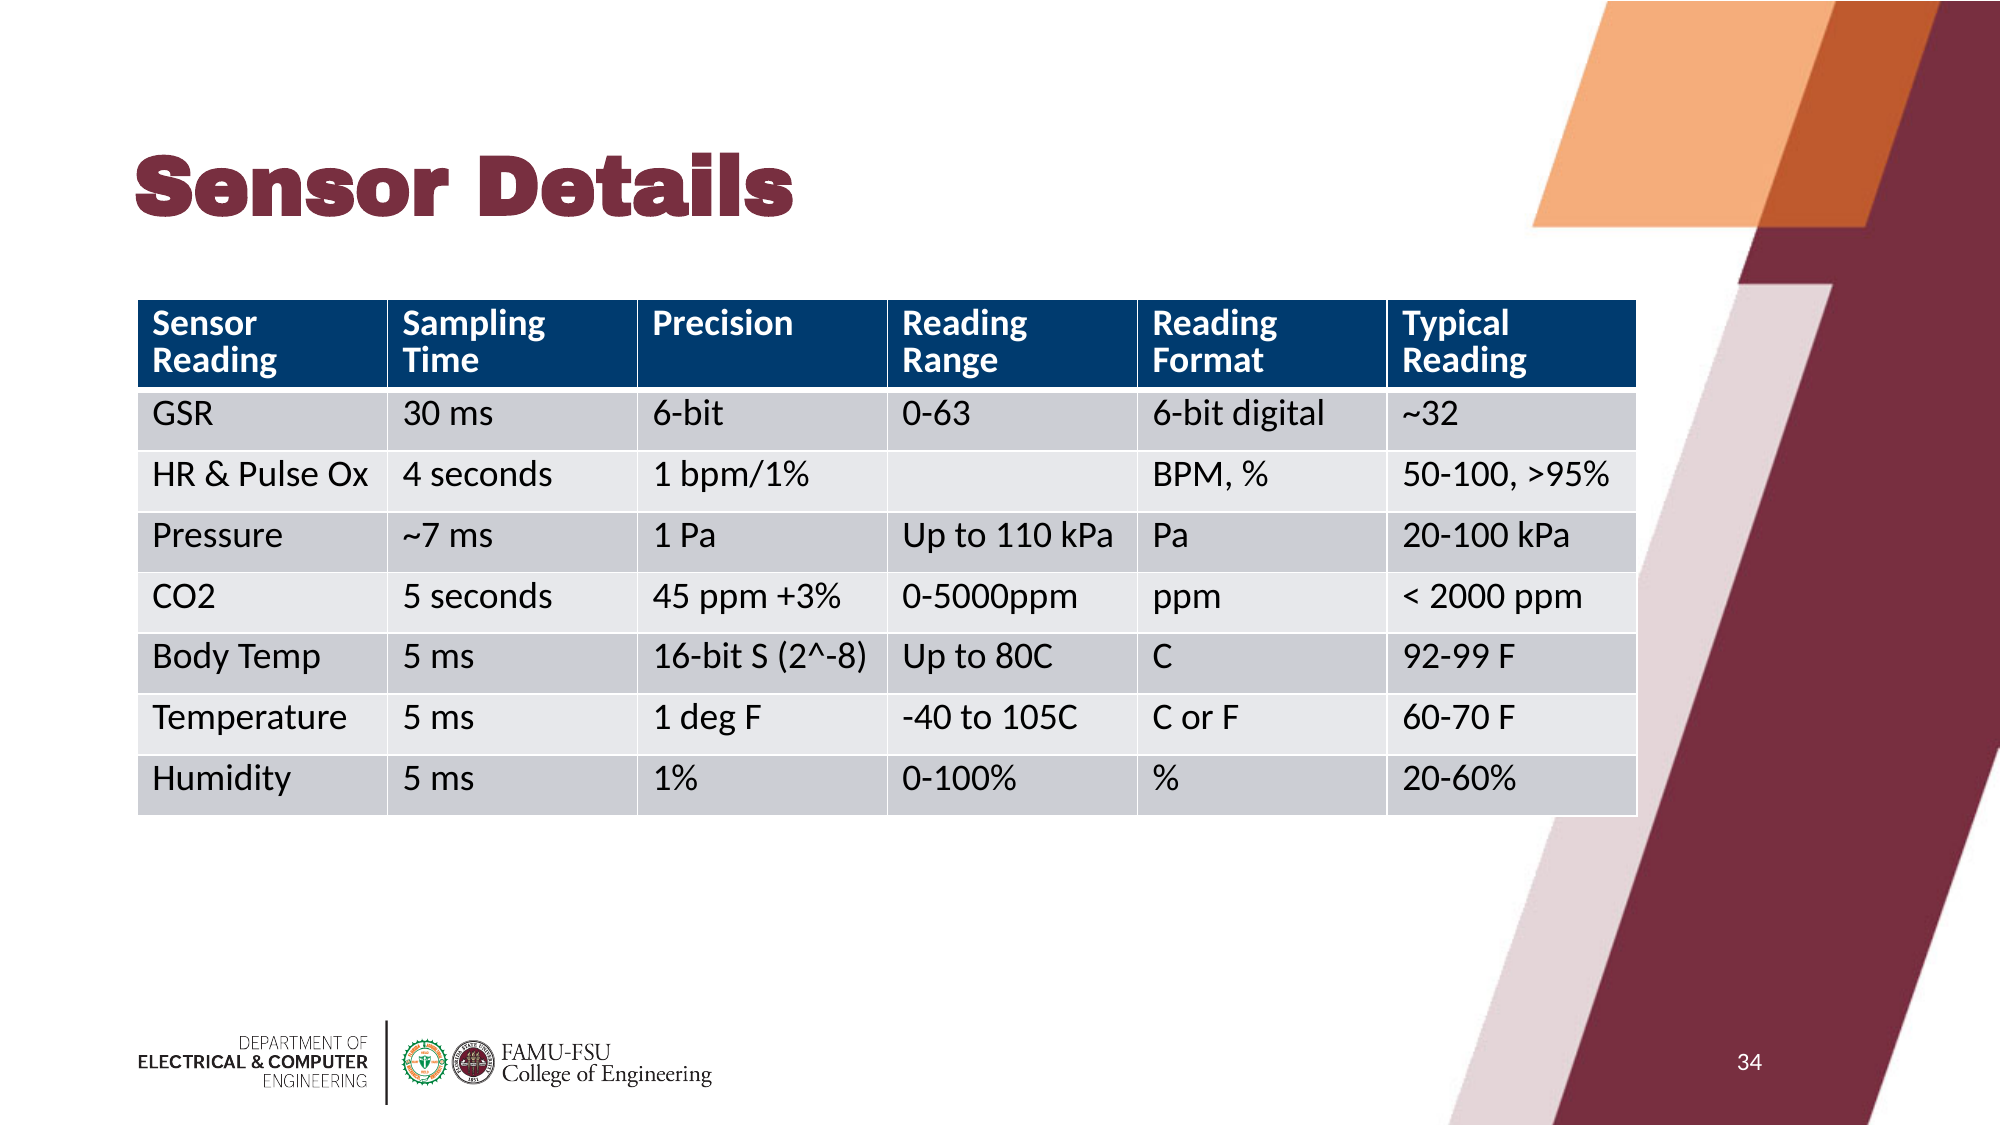

# Sensor Details
| Sensor Reading | Sampling Time | Precision | Reading Range | Reading Format | Typical Reading |
| --- | --- | --- | --- | --- | --- |
| GSR | 30 ms | 6-bit | 0-63 | 6-bit digital | ~32 |
| HR & Pulse Ox | 4 seconds | 1 bpm/1% |  | BPM, % | 50-100, >95% |
| Pressure | ~7 ms | 1 Pa | Up to 110 kPa | Pa | 20-100 kPa |
| CO2 | 5 seconds | 45 ppm +3% | 0-5000ppm | ppm | < 2000 ppm |
| Body Temp | 5 ms | 16-bit S (2^-8) | Up to 80C | C | 92-99 F |
| Temperature | 5 ms | 1 deg F | -40 to 105C | C or F | 60-70 F |
| Humidity | 5 ms | 1% | 0-100% | % | 20-60% |
34